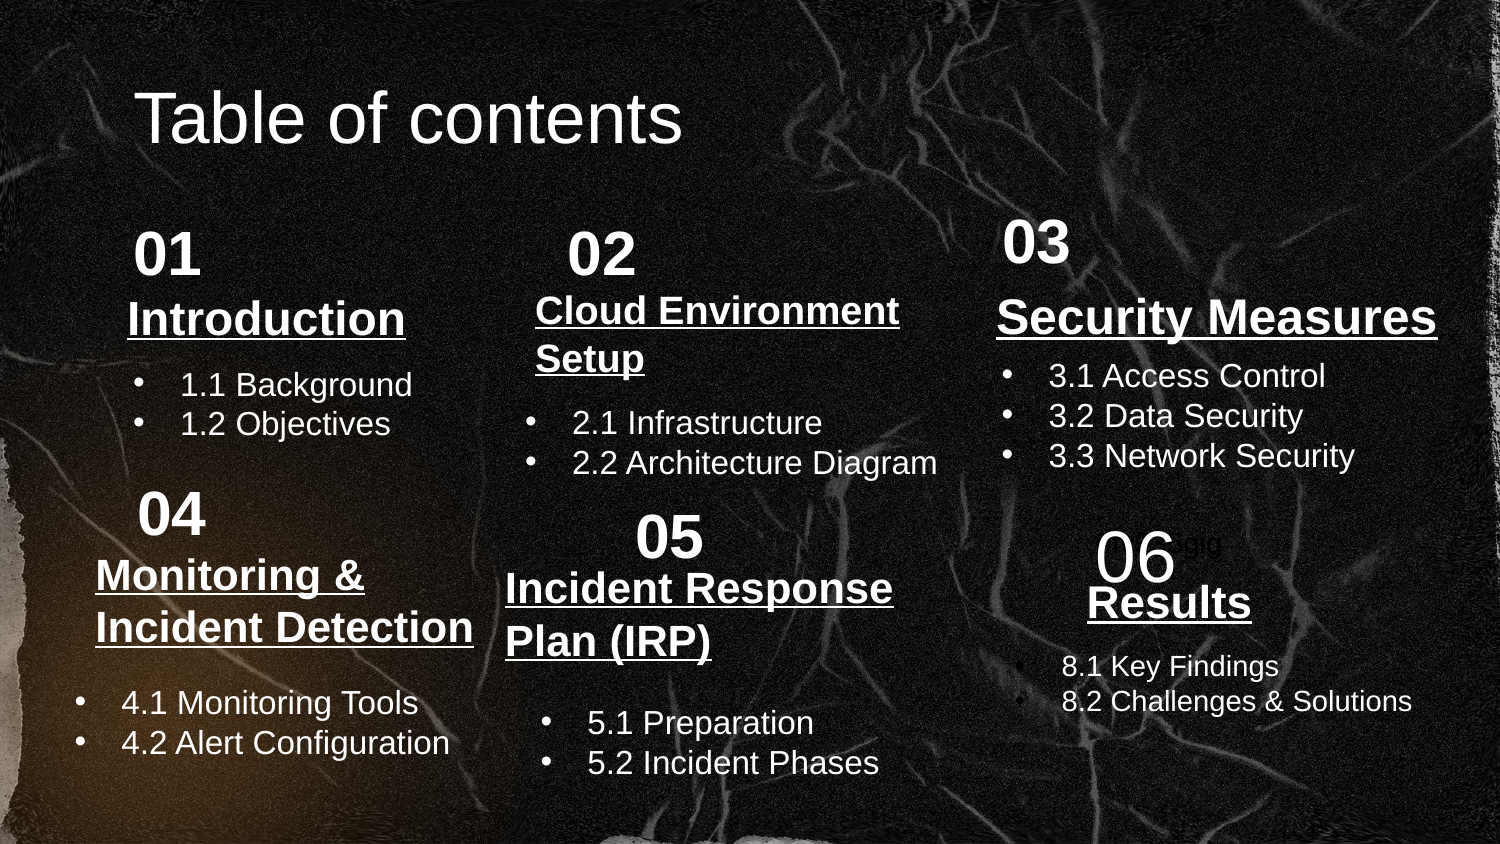

# Table of contents
03
01
02
Security Measures
Introduction
Cloud Environment Setup
3.1 Access Control
3.2 Data Security
3.3 Network Security
1.1 Background
1.2 Objectives
2.1 Infrastructure
2.2 Architecture Diagram

04
06
05
0fv935gig
  Results
Monitoring & Incident Detection
Incident Response Plan (IRP)
8.1 Key Findings
8.2 Challenges & Solutions

4.1 Monitoring Tools
4.2 Alert Configuration

5.1 Preparation
5.2 Incident Phases